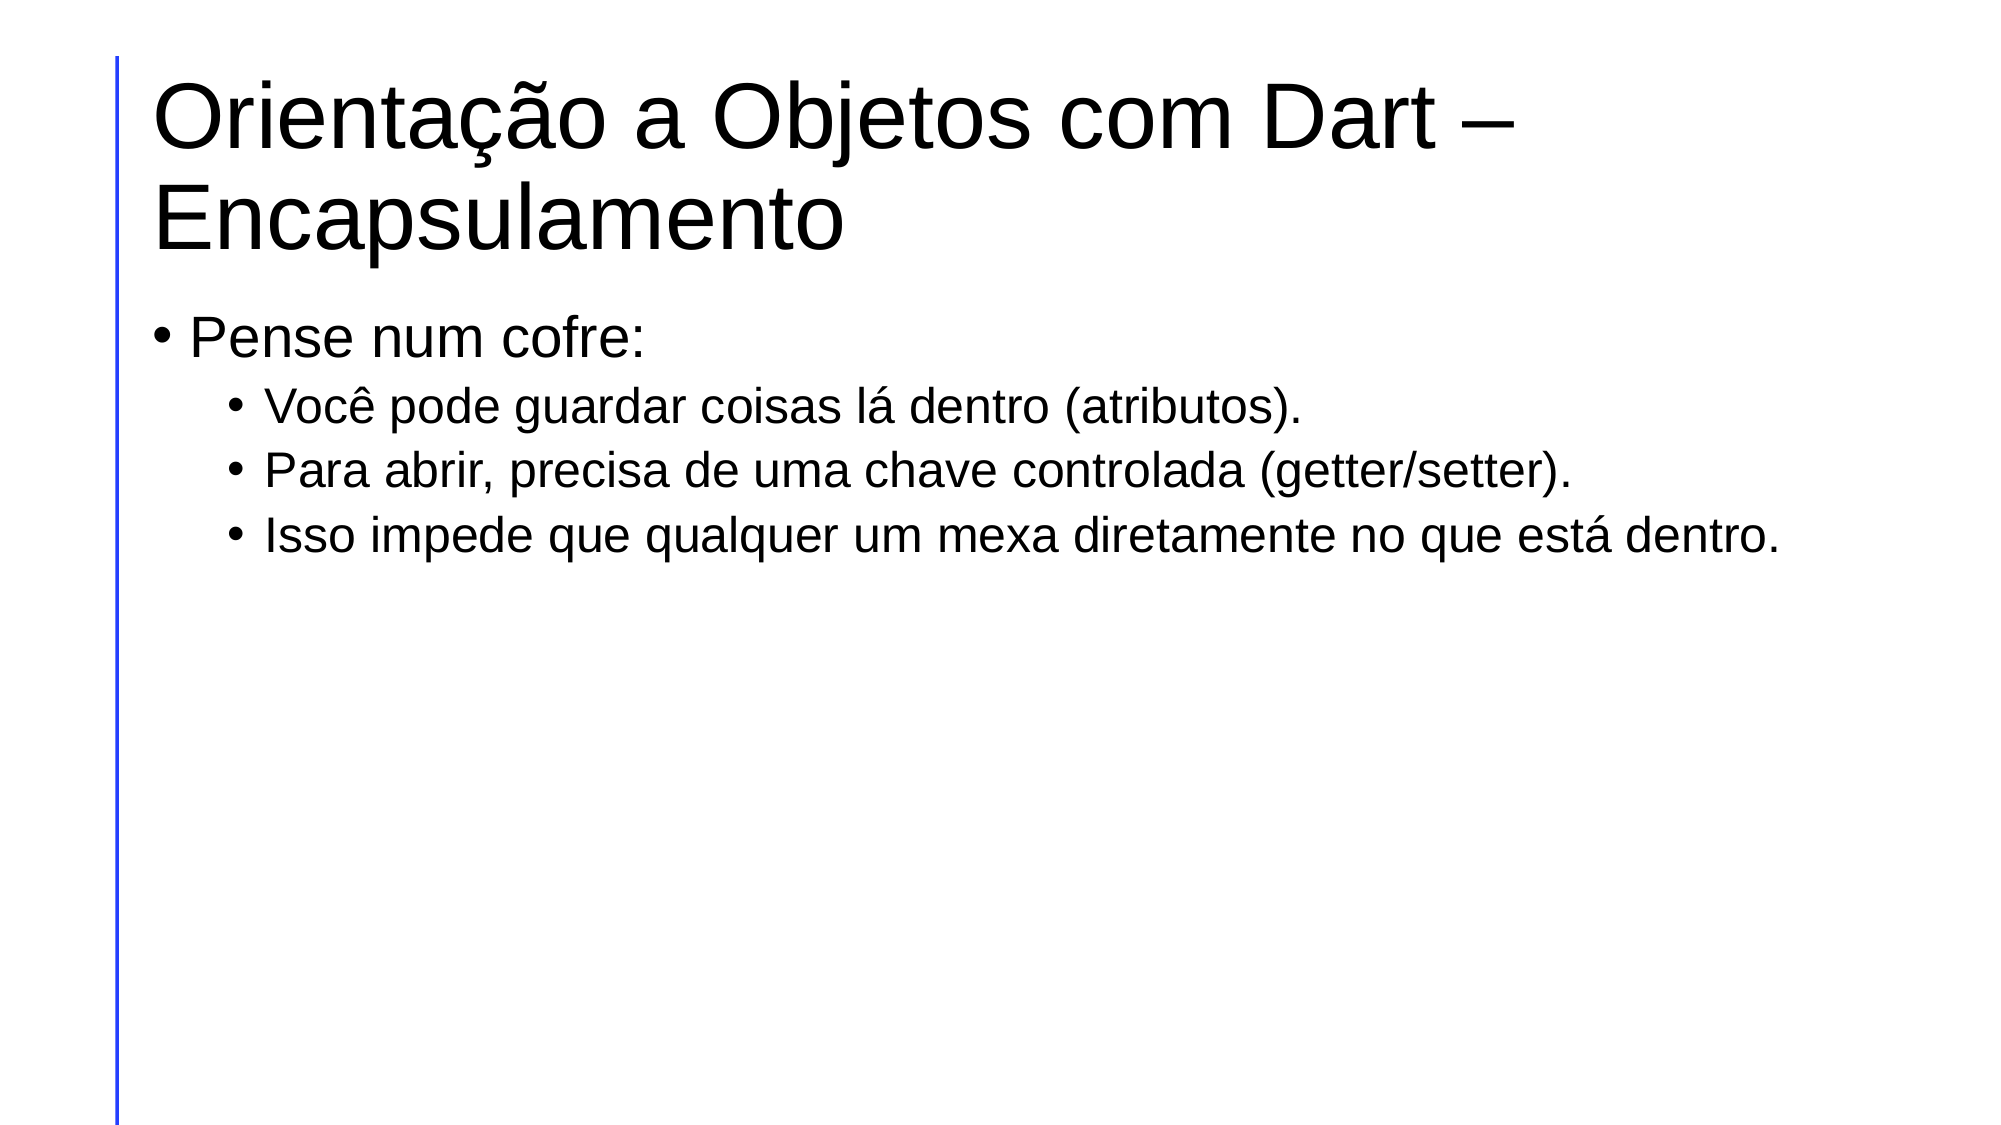

# Orientação a Objetos com Dart – Encapsulamento
Pense num cofre:
Você pode guardar coisas lá dentro (atributos).
Para abrir, precisa de uma chave controlada (getter/setter).
Isso impede que qualquer um mexa diretamente no que está dentro.